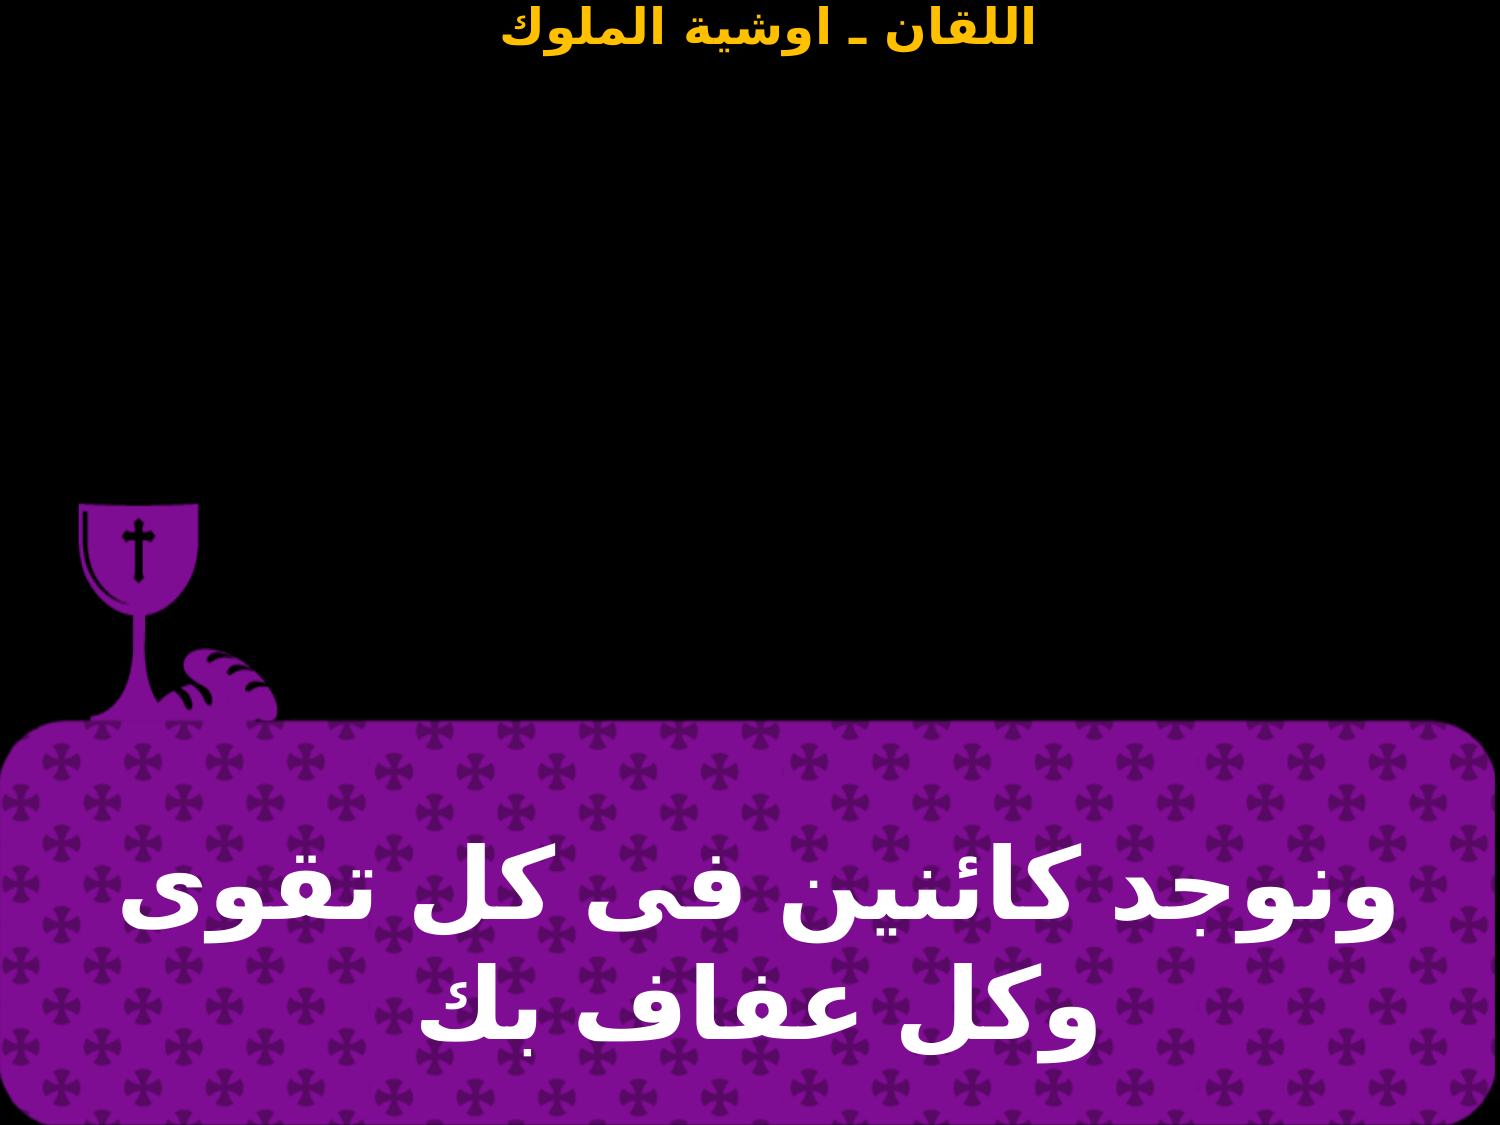

|  |  |  |
| --- | --- | --- |
ونوجد كائنين فى كل تقوى وكل عفاف بك